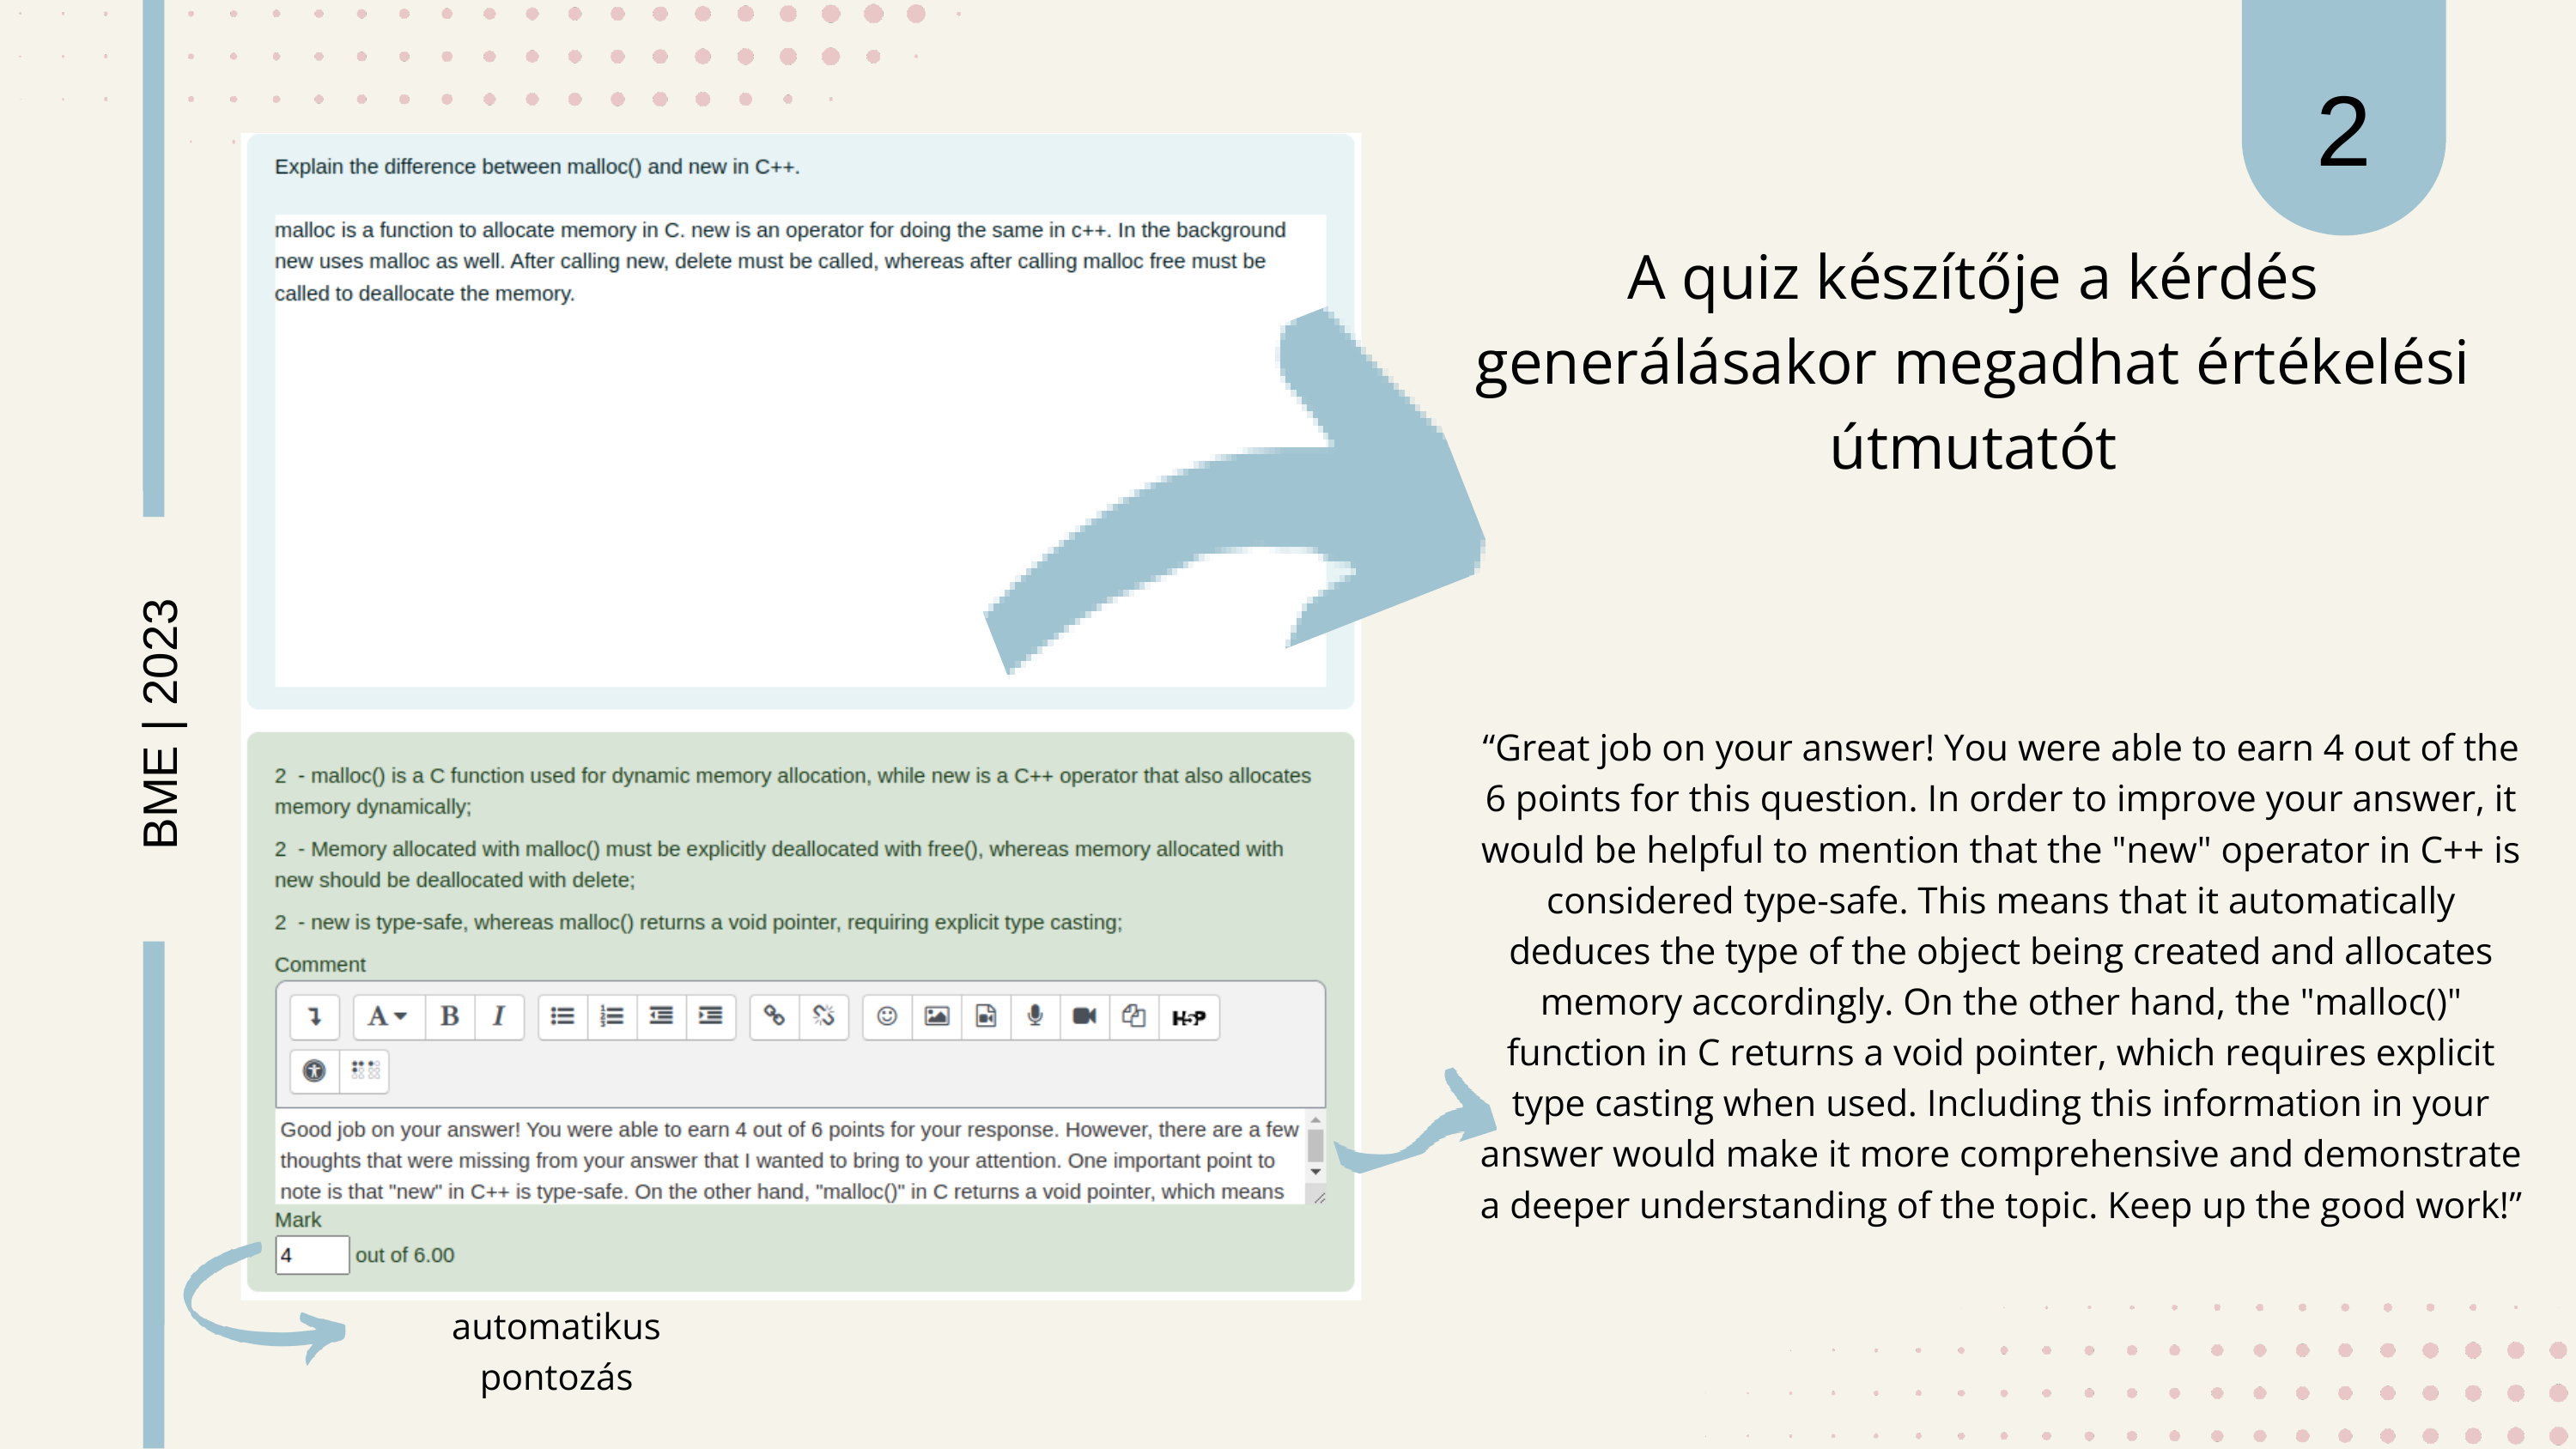

2

BME | 2023

A quiz készítője a kérdés generálásakor megadhat értékelési útmutatót

“Great job on your answer! You were able to earn 4 out of the 6 points for this question. In order to improve your answer, it would be helpful to mention that the "new" operator in C++ is considered type-safe. This means that it automatically deduces the type of the object being created and allocates memory accordingly. On the other hand, the "malloc()" function in C returns a void pointer, which requires explicit type casting when used. Including this information in your answer would make it more comprehensive and demonstrate a deeper understanding of the topic. Keep up the good work!”

automatikus pontozás